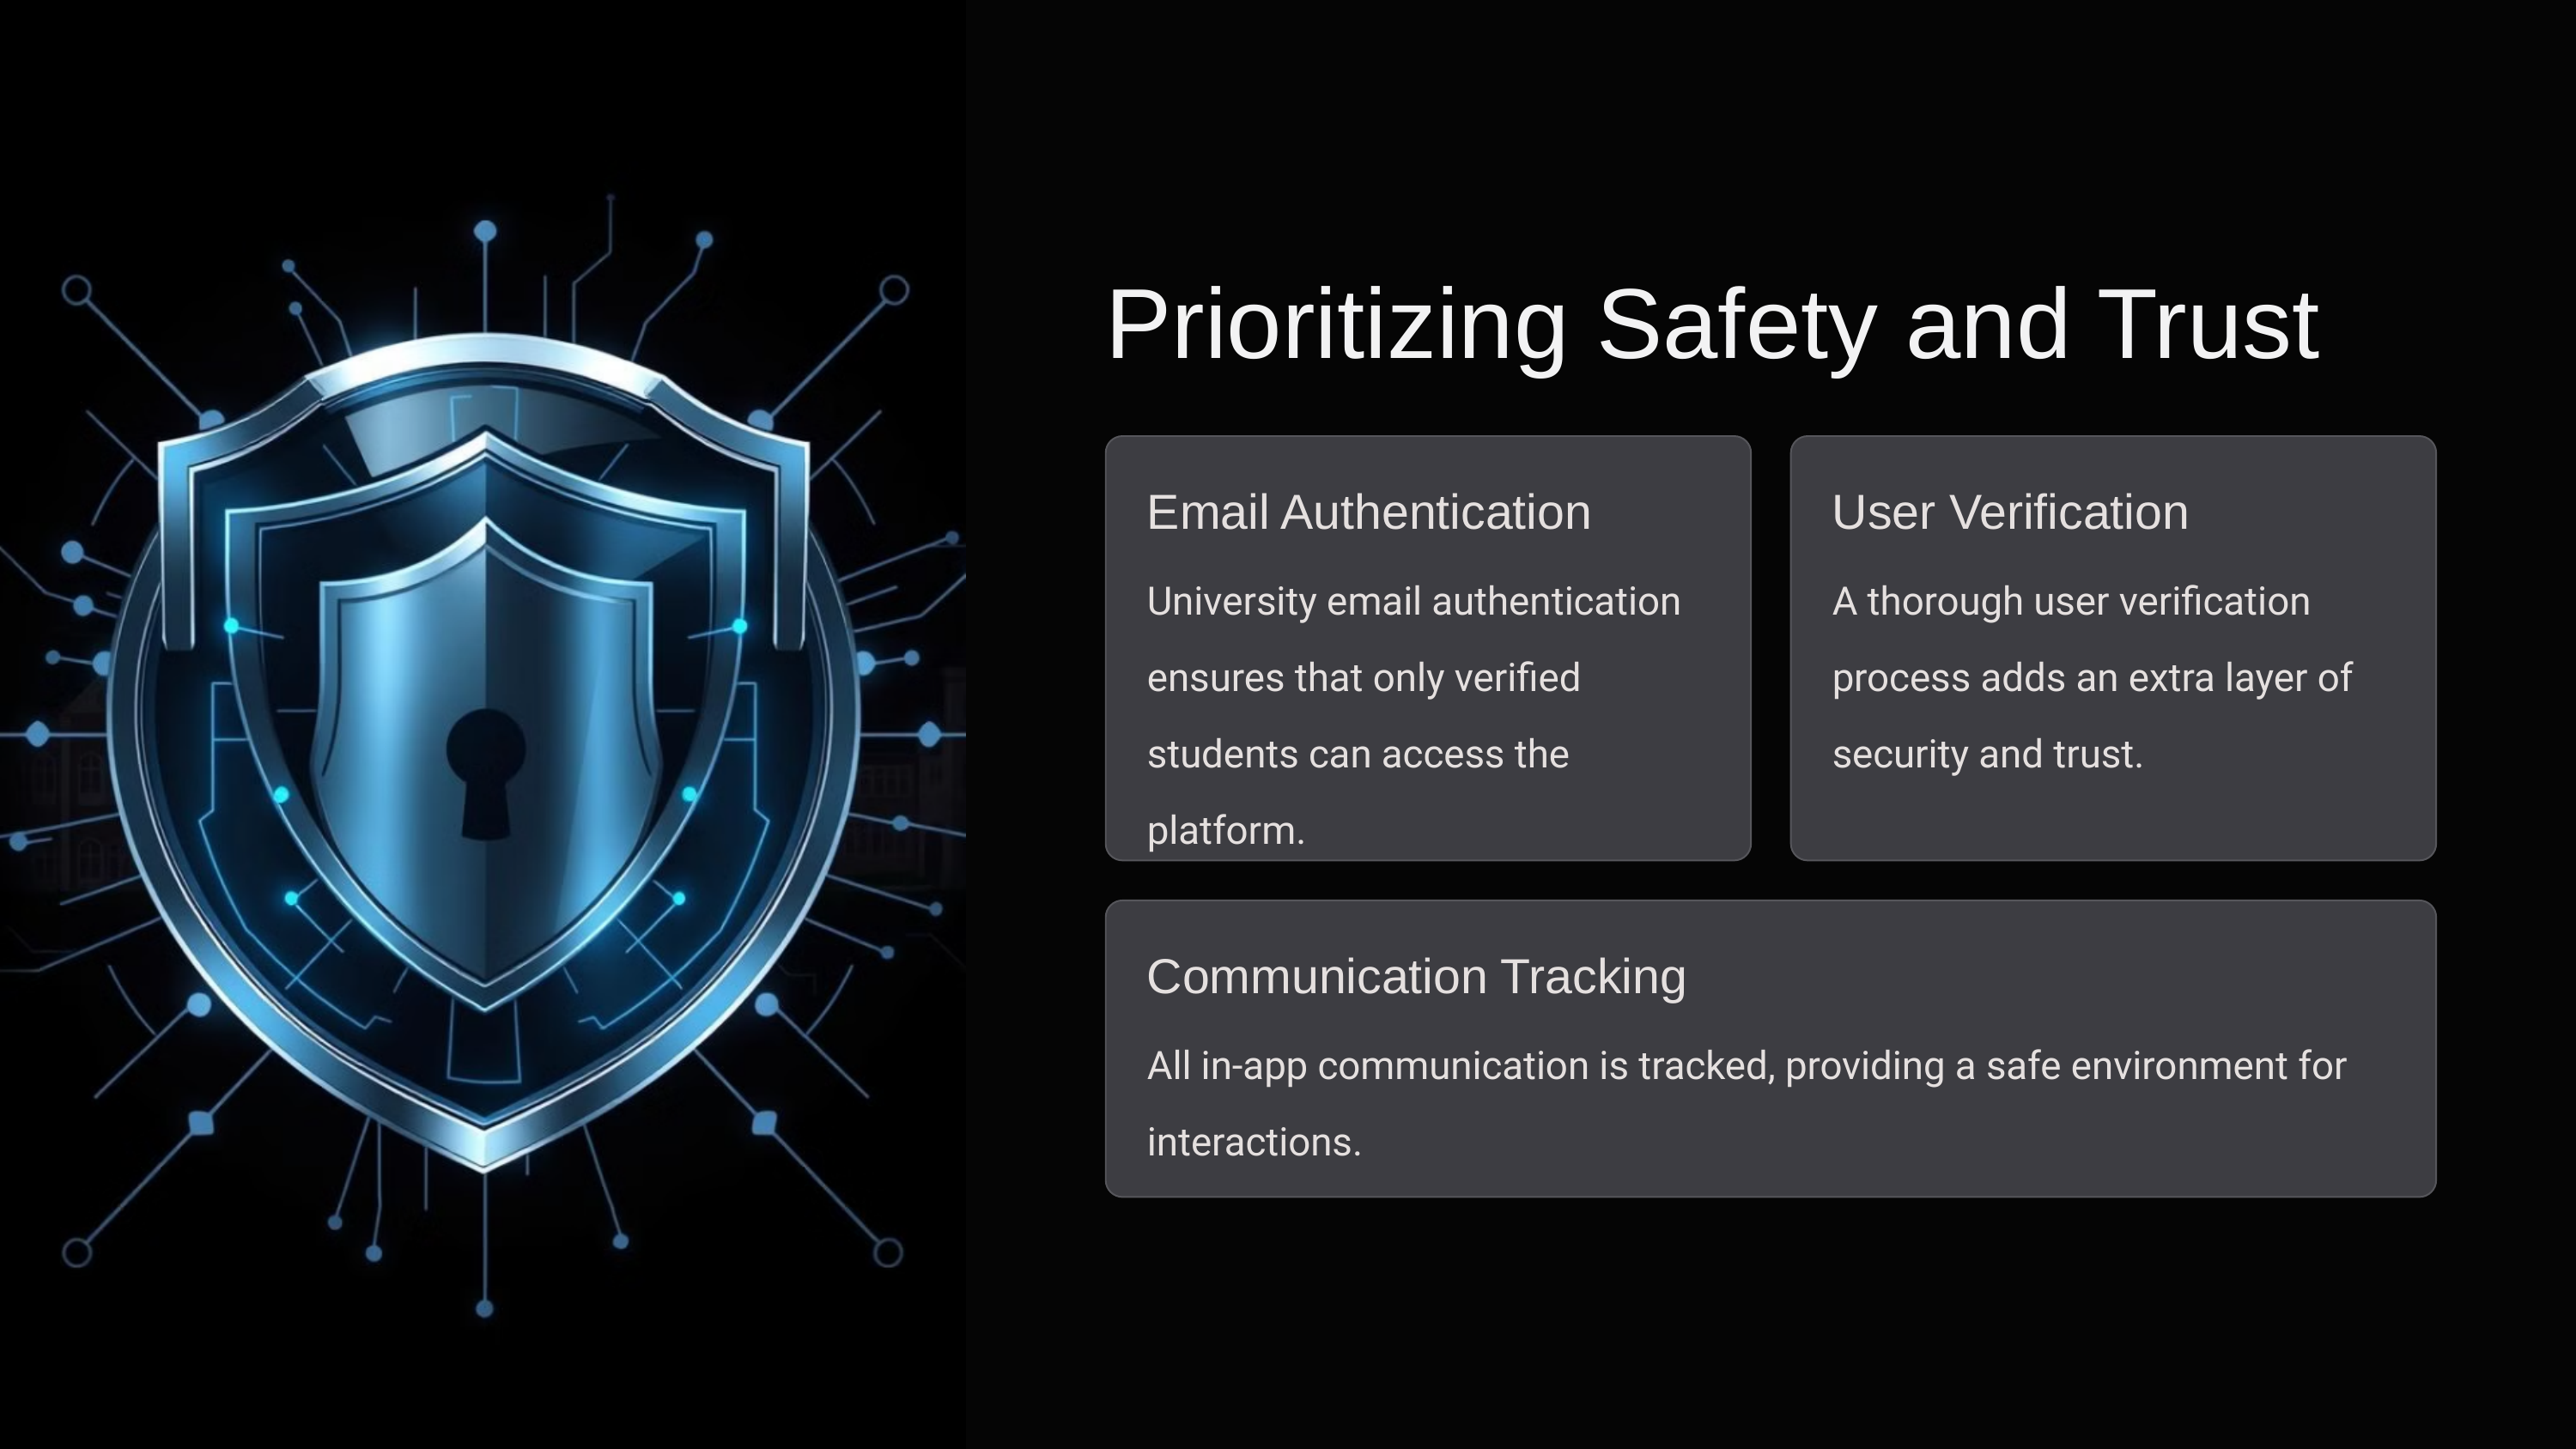

Prioritizing Safety and Trust

Email Authentication

User Verification

University email authentication ensures that only verified students can access the platform.

A thorough user verification process adds an extra layer of security and trust.

Communication Tracking

All in-app communication is tracked, providing a safe environment for interactions.